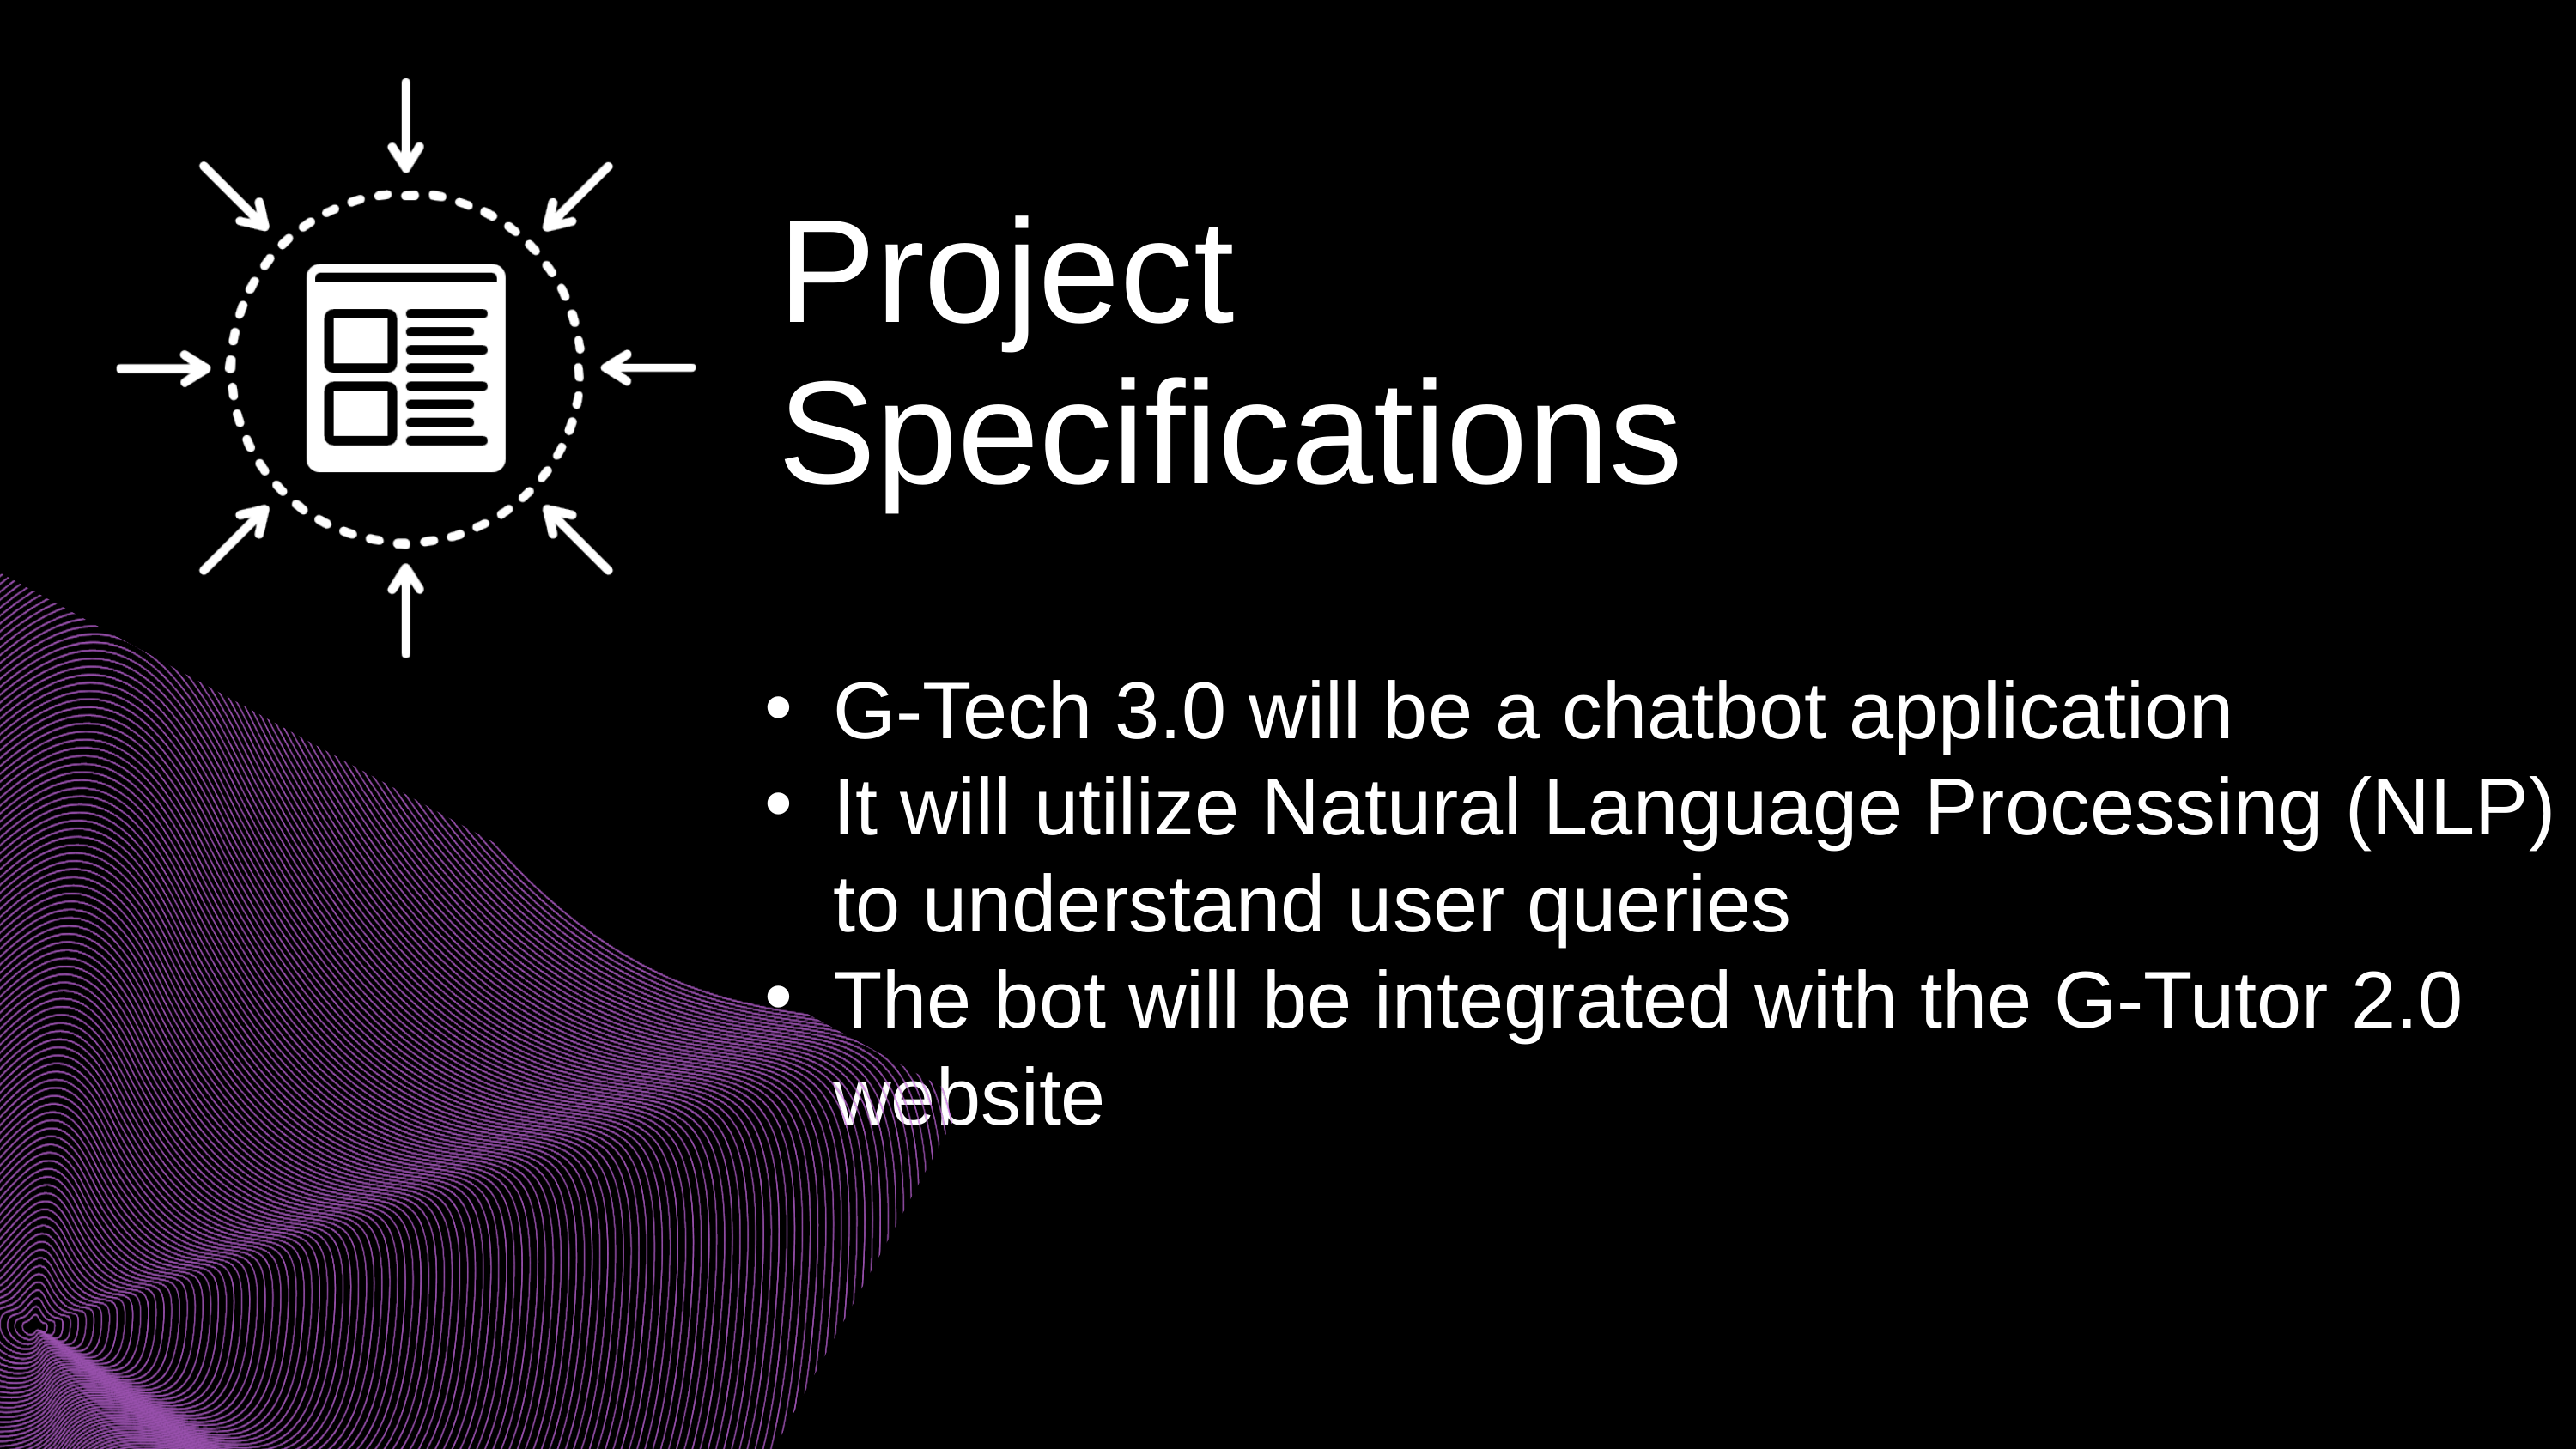

Project Specifications
G-Tech 3.0 will be a chatbot application
It will utilize Natural Language Processing (NLP) to understand user queries
The bot will be integrated with the G-Tutor 2.0 website